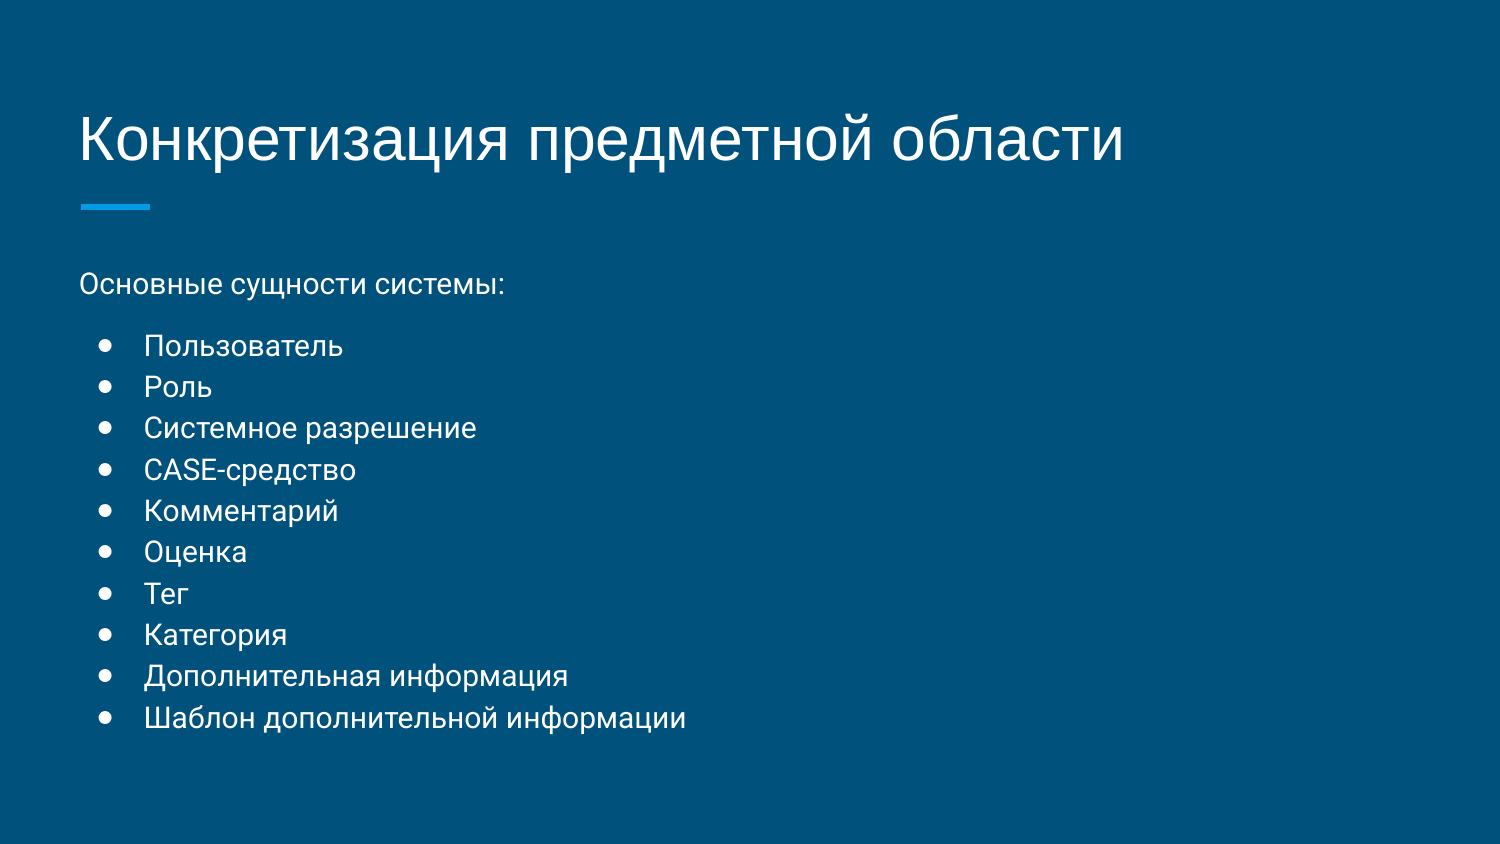

# Конкретизация предметной области
Основные сущности системы:
Пользователь
Роль
Системное разрешение
CASE-средство
Комментарий
Оценка
Тег
Категория
Дополнительная информация
Шаблон дополнительной информации